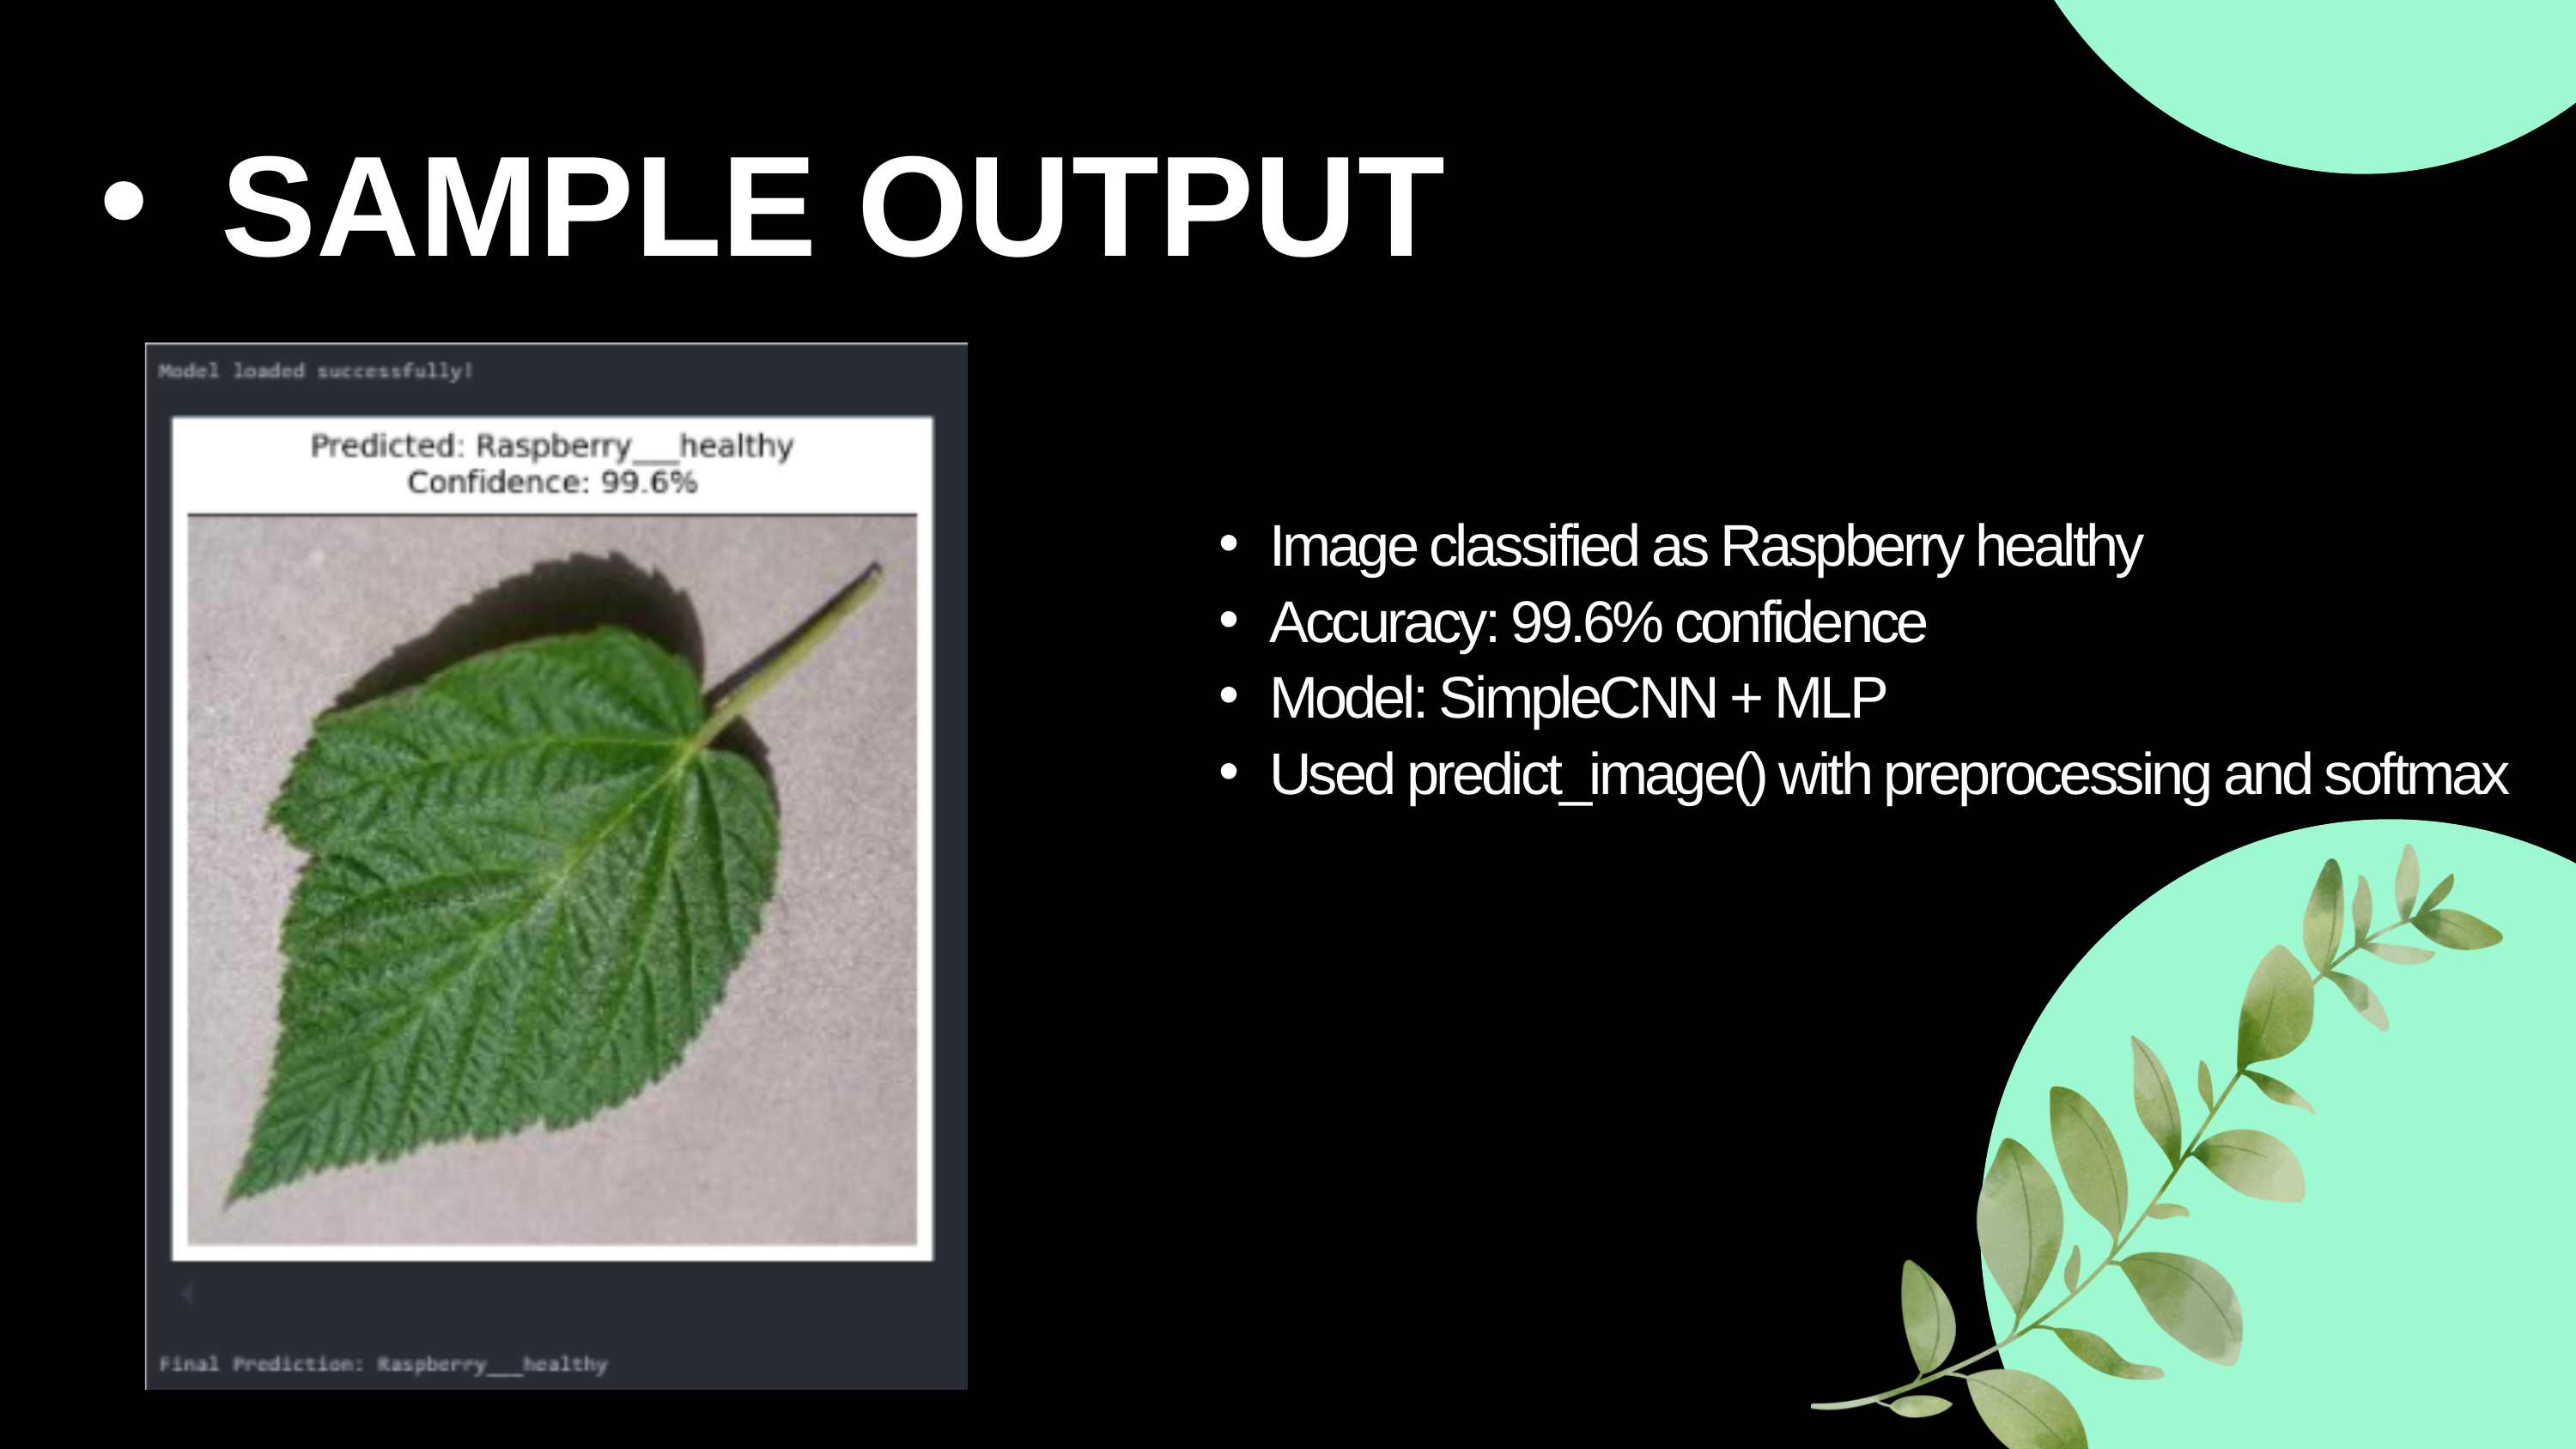

SAMPLE OUTPUT

Image classified as Raspberry healthy
Accuracy: 99.6% confidence
Model: SimpleCNN + MLP
Used predict_image() with preprocessing and softmax